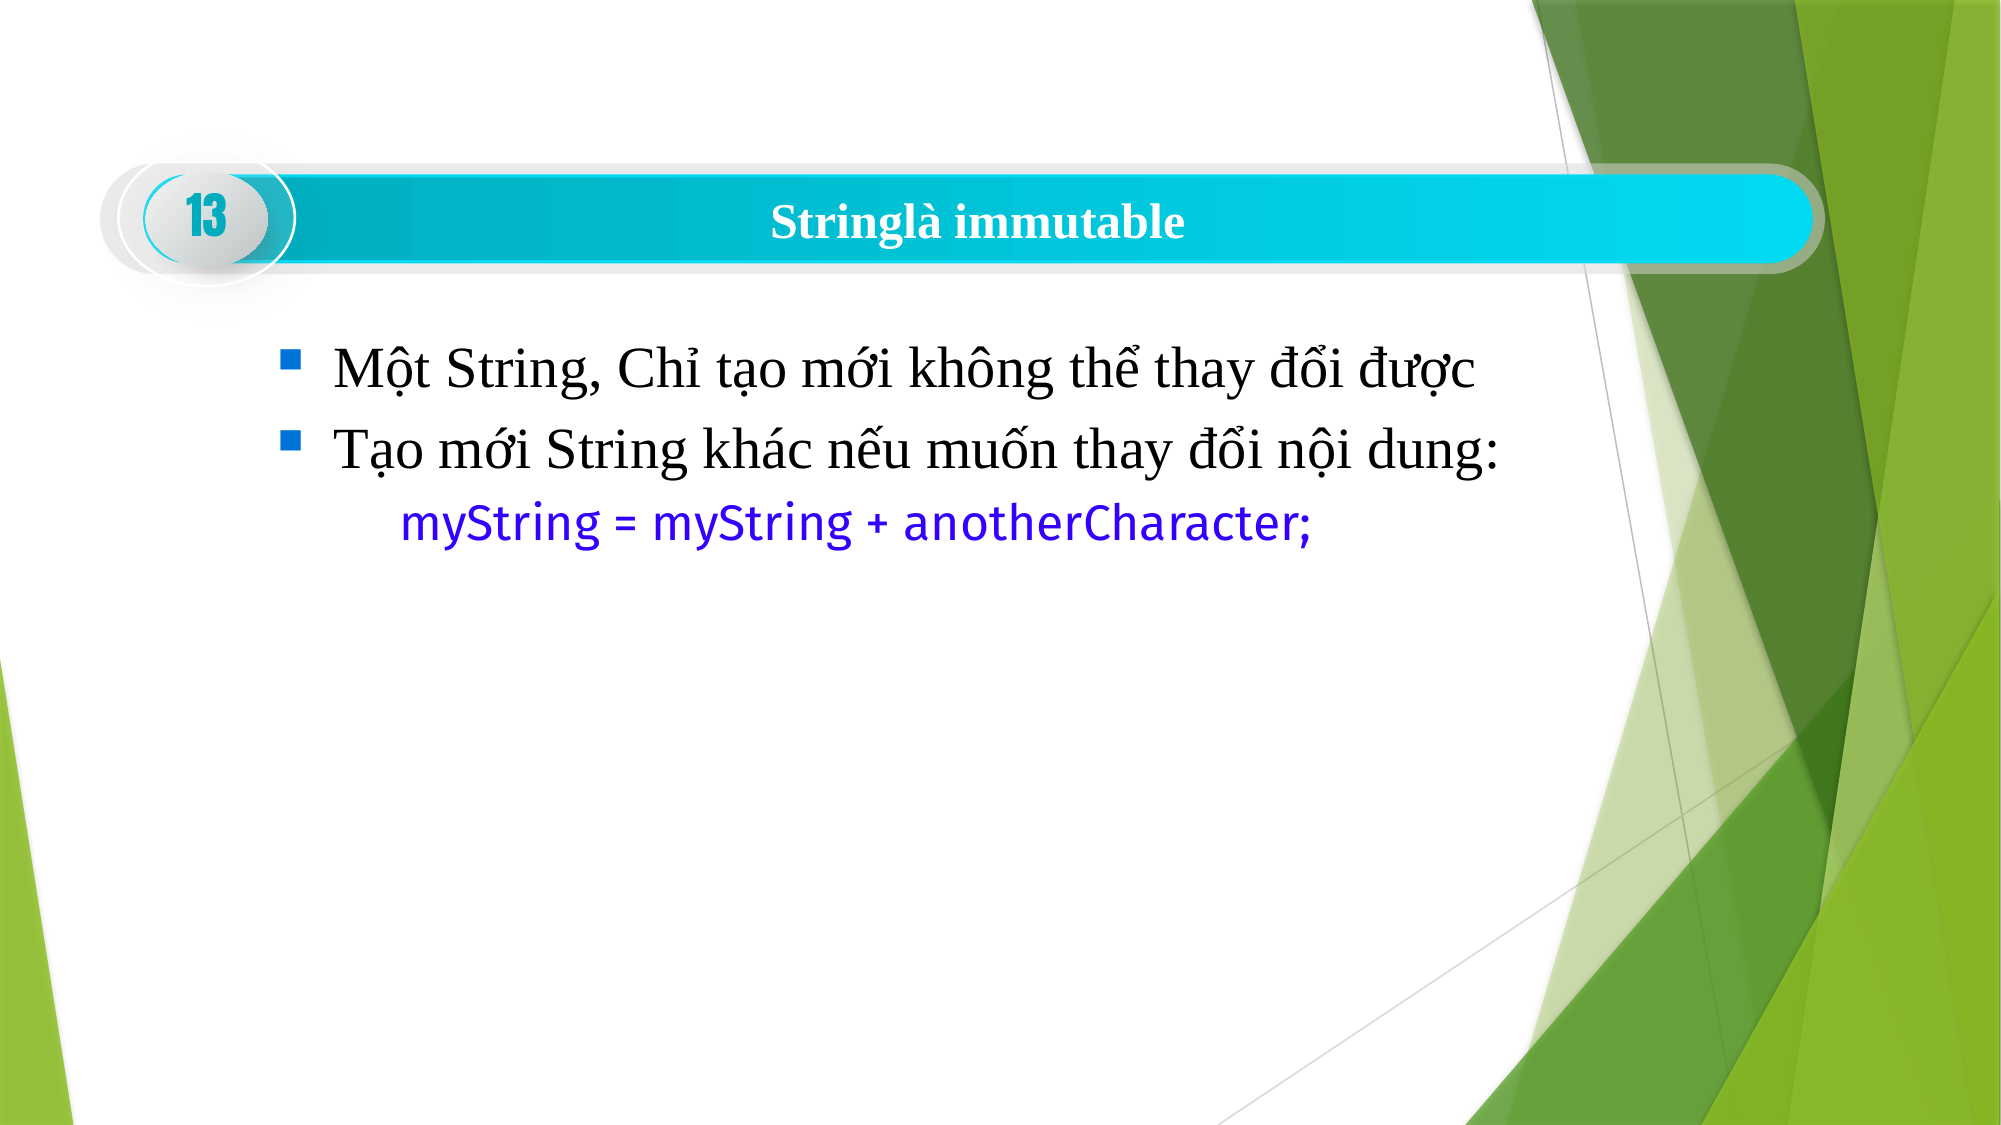

13

Stringlà immutable
Một String, Chỉ tạo mới không thể thay đổi được
Tạo mới String khác nếu muốn thay đổi nội dung:
myString = myString + anotherCharacter;